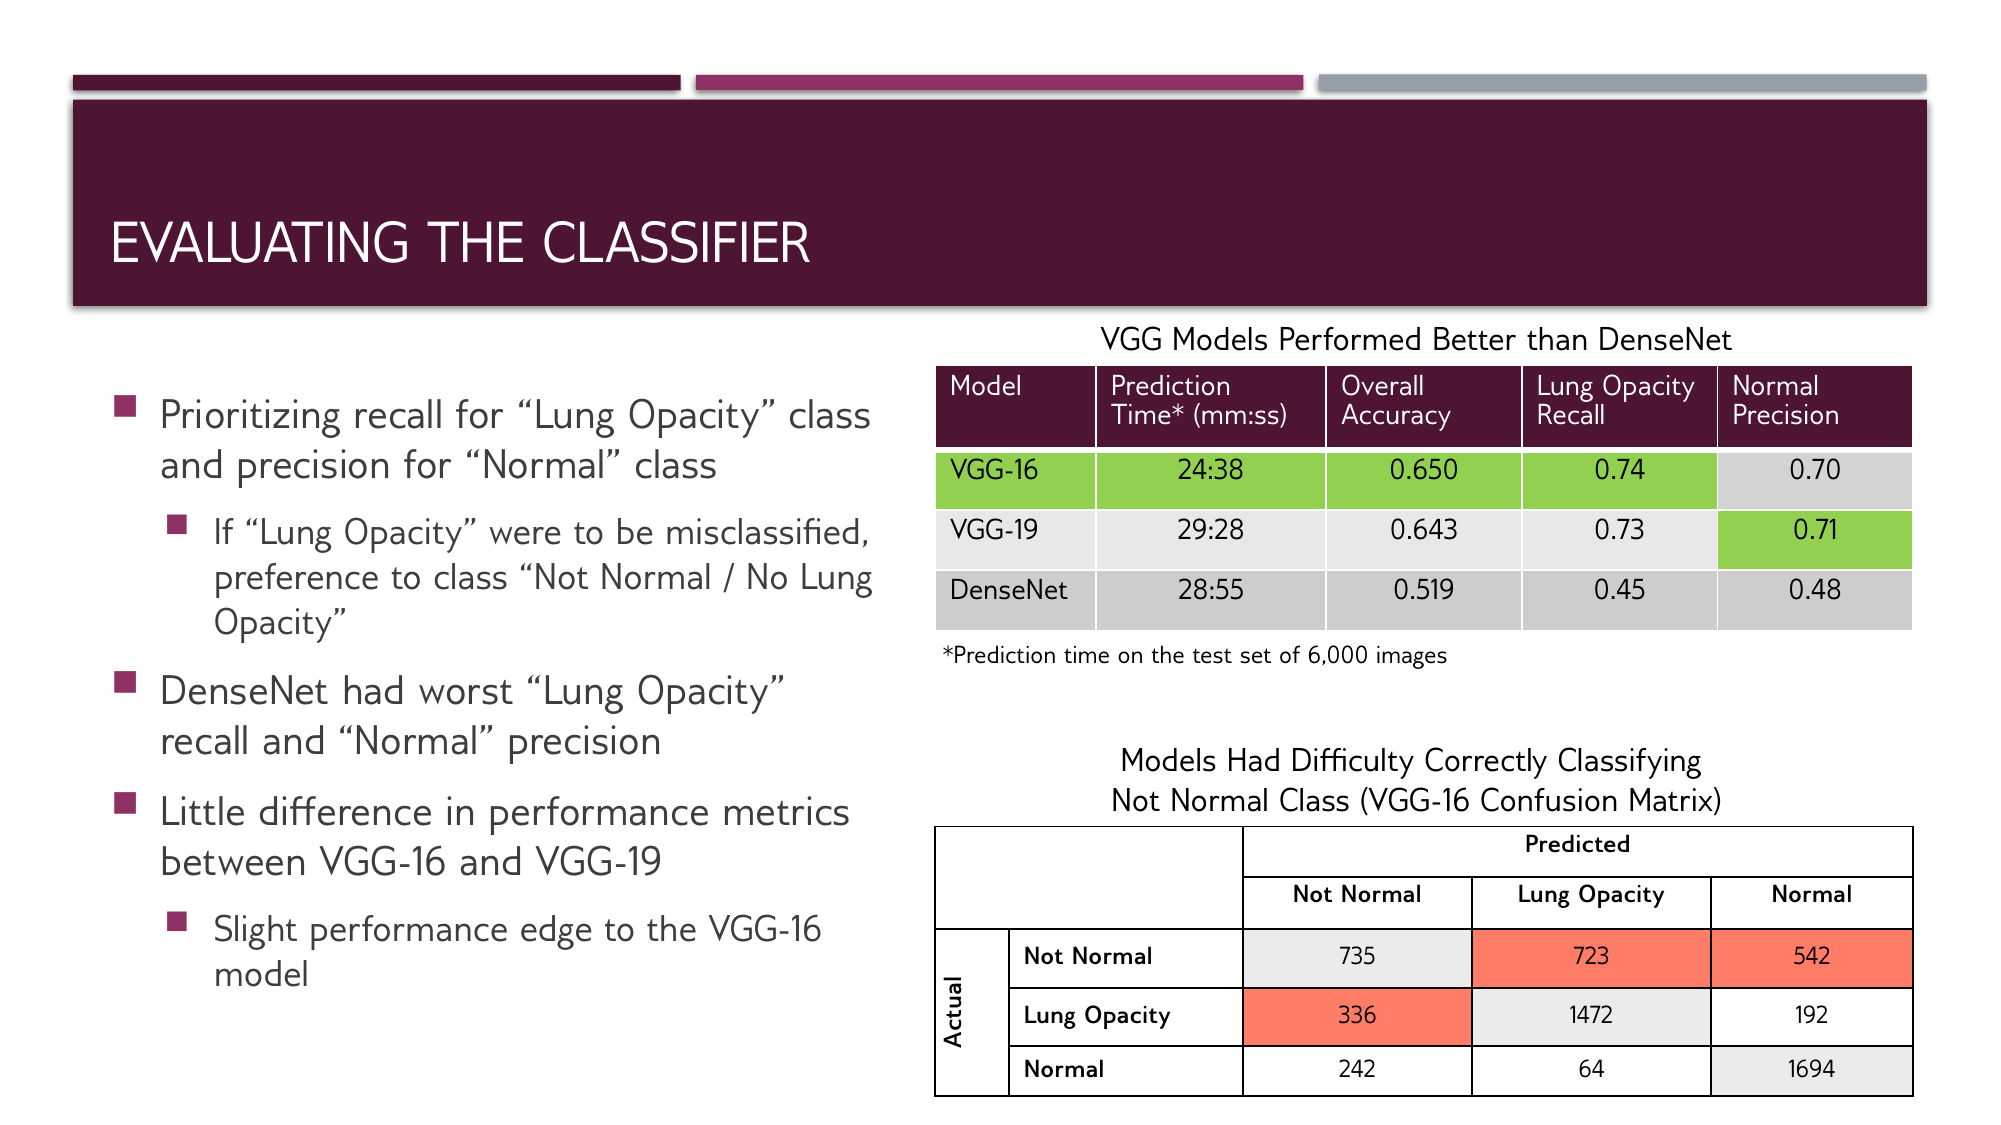

# Evaluating the classifier
VGG Models Performed Better than DenseNet
Prioritizing recall for “Lung Opacity” class and precision for “Normal” class
If “Lung Opacity” were to be misclassified, preference to class “Not Normal / No Lung Opacity”
DenseNet had worst “Lung Opacity” recall and “Normal” precision
Little difference in performance metrics between VGG-16 and VGG-19
Slight performance edge to the VGG-16 model
| Model | Prediction Time\* (mm:ss) | Overall Accuracy | Lung Opacity Recall | Normal Precision |
| --- | --- | --- | --- | --- |
| VGG-16 | 24:38 | 0.650 | 0.74 | 0.70 |
| VGG-19 | 29:28 | 0.643 | 0.73 | 0.71 |
| DenseNet | 28:55 | 0.519 | 0.45 | 0.48 |
*Prediction time on the test set of 6,000 images
Models Had Difficulty Correctly Classifying
Not Normal Class (VGG-16 Confusion Matrix)
|  |  | Predicted |  |  |
| --- | --- | --- | --- | --- |
|  |  | Not Normal | Lung Opacity | Normal |
| Actual | Not Normal | 735 | 723 | 542 |
|  | Lung Opacity | 336 | 1472 | 192 |
|  | Normal | 242 | 64 | 1694 |